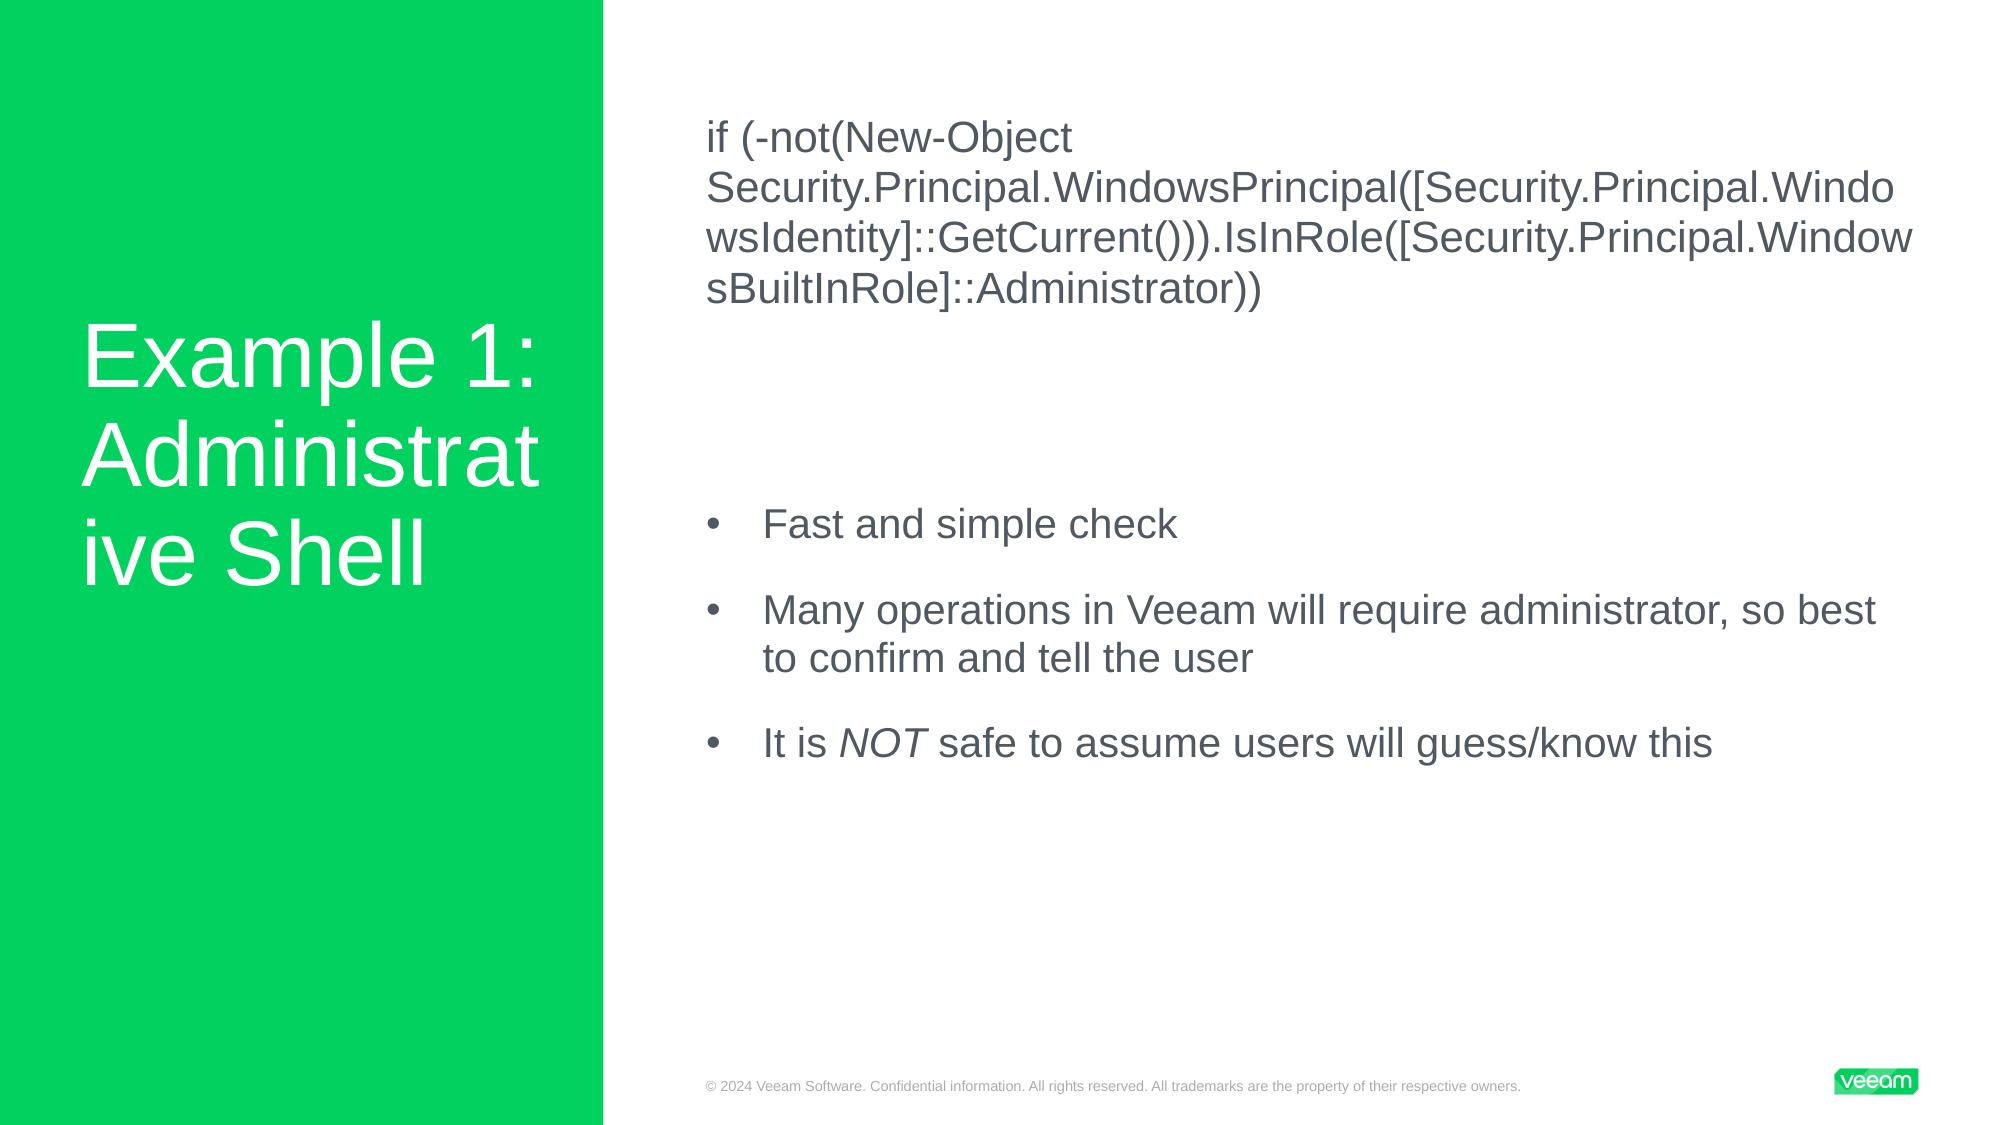

if (-not(New-Object Security.Principal.WindowsPrincipal([Security.Principal.WindowsIdentity]::GetCurrent())).IsInRole([Security.Principal.WindowsBuiltInRole]::Administrator))
# Example 1: Administrative Shell
Fast and simple check
Many operations in Veeam will require administrator, so best to confirm and tell the user
It is NOT safe to assume users will guess/know this